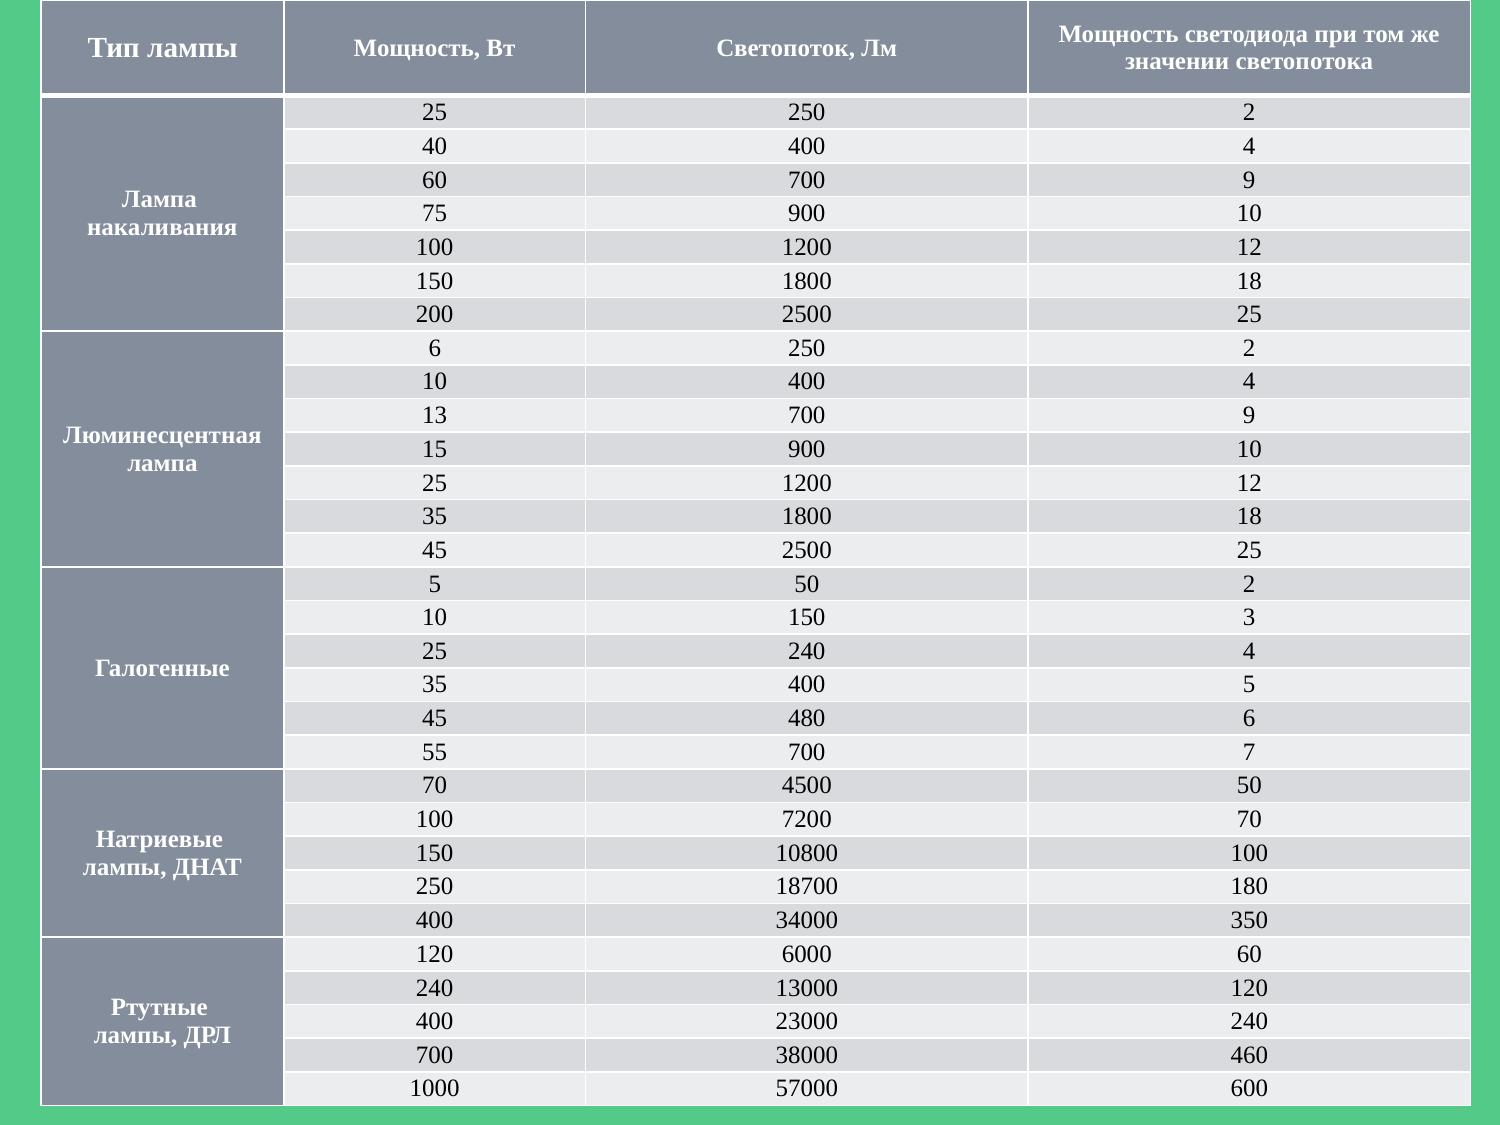

| Тип лампы | Мощность, Вт | Светопоток, Лм | Мощность светодиода при том же значении светопотока |
| --- | --- | --- | --- |
| Лампа накаливания | 25 | 250 | 2 |
|  | 40 | 400 | 4 |
|  | 60 | 700 | 9 |
|  | 75 | 900 | 10 |
|  | 100 | 1200 | 12 |
|  | 150 | 1800 | 18 |
|  | 200 | 2500 | 25 |
| Люминесцентная лампа | 6 | 250 | 2 |
|  | 10 | 400 | 4 |
|  | 13 | 700 | 9 |
|  | 15 | 900 | 10 |
|  | 25 | 1200 | 12 |
|  | 35 | 1800 | 18 |
|  | 45 | 2500 | 25 |
| Галогенные | 5 | 50 | 2 |
|  | 10 | 150 | 3 |
|  | 25 | 240 | 4 |
|  | 35 | 400 | 5 |
|  | 45 | 480 | 6 |
|  | 55 | 700 | 7 |
| Натриевые лампы, ДНАТ | 70 | 4500 | 50 |
|  | 100 | 7200 | 70 |
|  | 150 | 10800 | 100 |
|  | 250 | 18700 | 180 |
|  | 400 | 34000 | 350 |
| Ртутные лампы, ДРЛ | 120 | 6000 | 60 |
|  | 240 | 13000 | 120 |
|  | 400 | 23000 | 240 |
|  | 700 | 38000 | 460 |
|  | 1000 | 57000 | 600 |